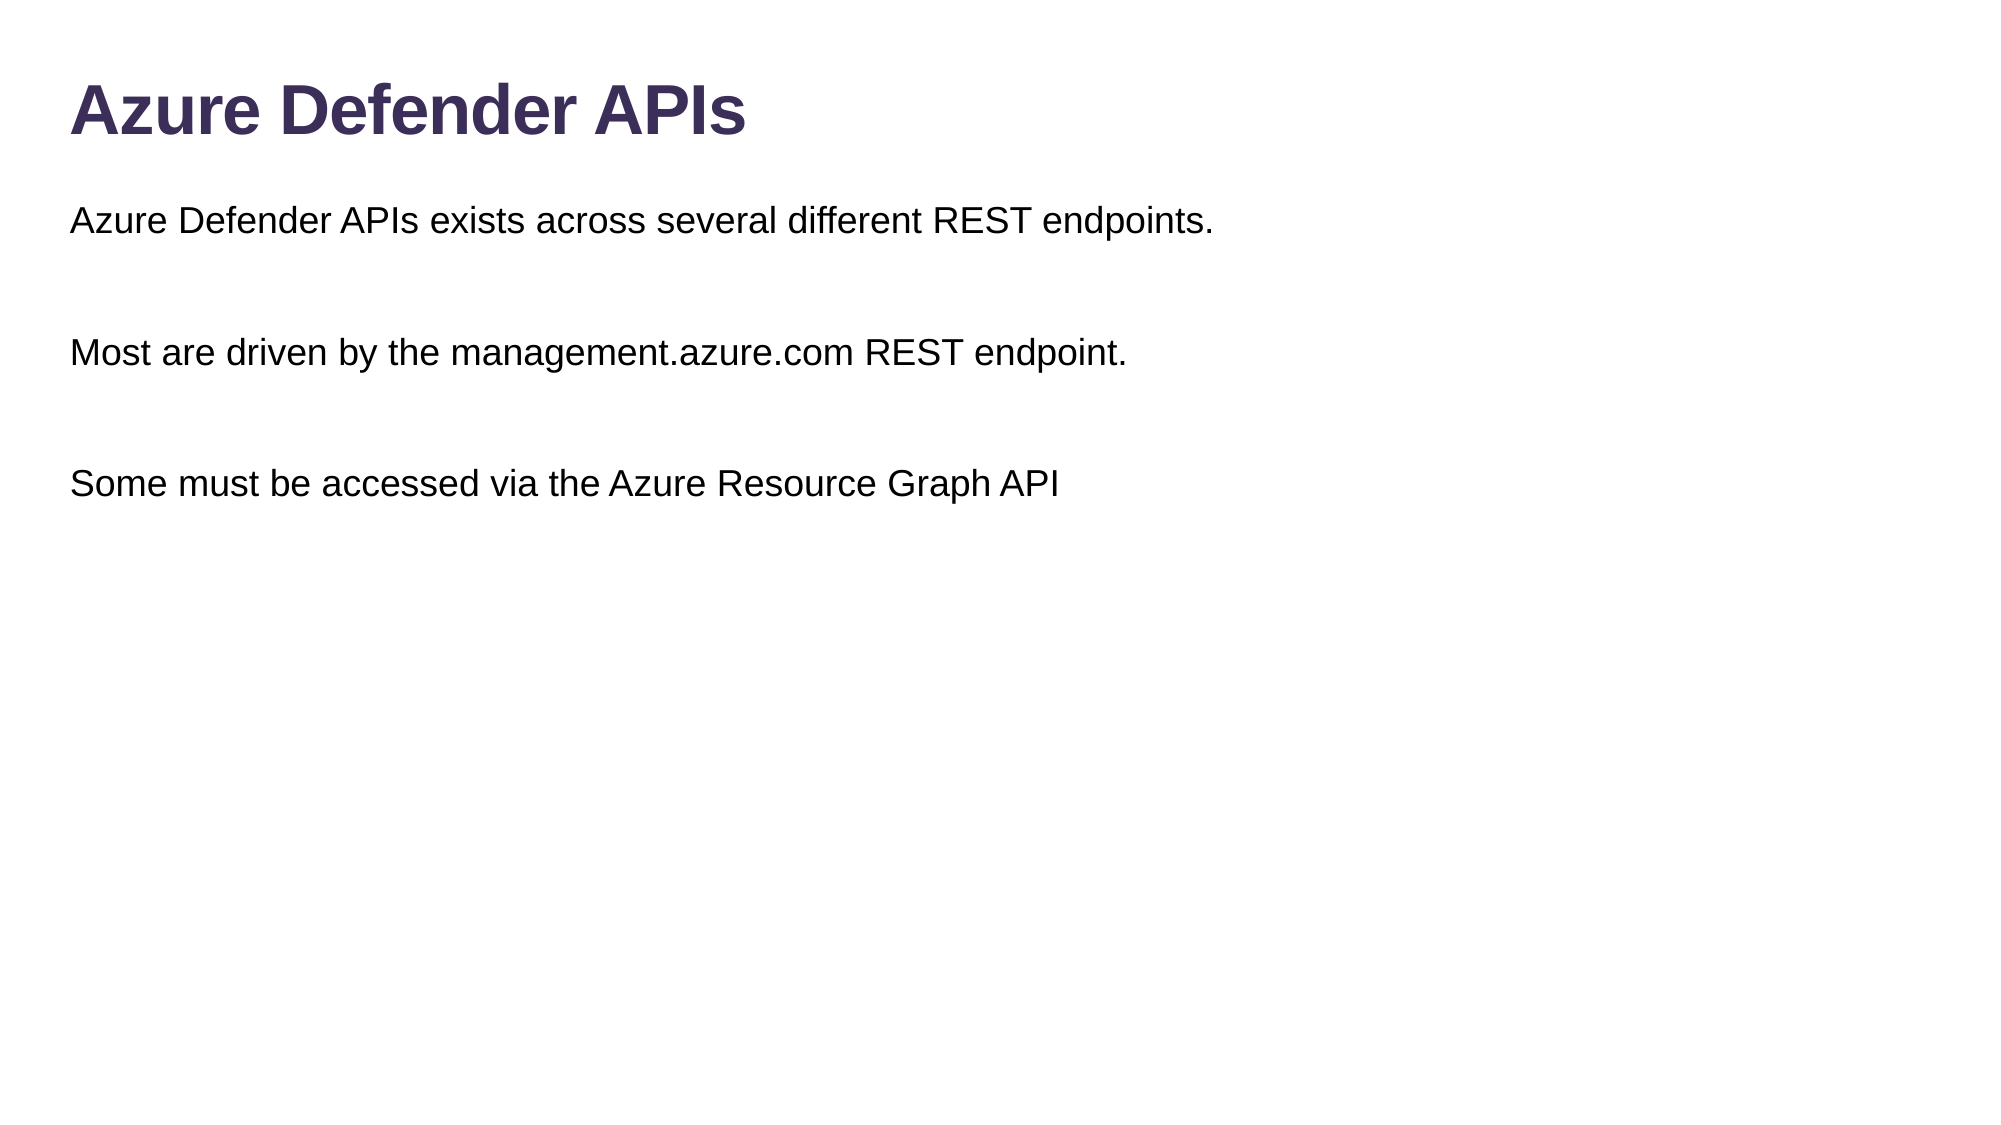

# Azure Defender APIs
Azure Defender APIs exists across several different REST endpoints.

Most are driven by the management.azure.com REST endpoint.

Some must be accessed via the Azure Resource Graph API